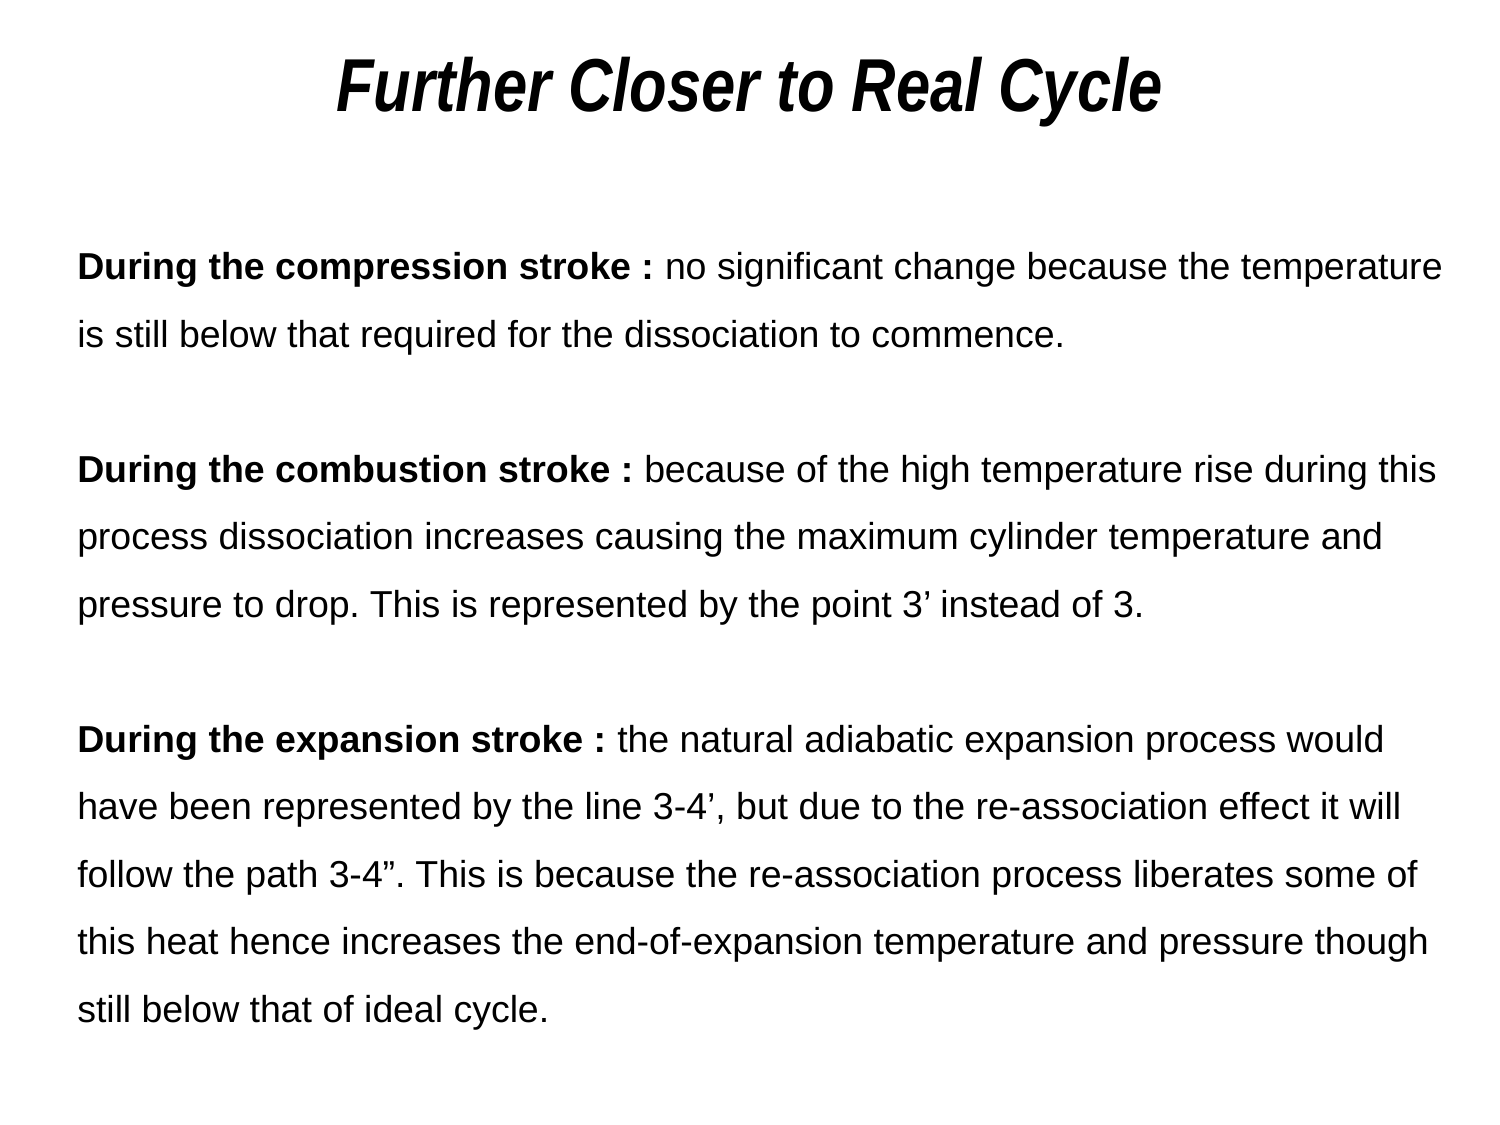

# Further Closer to Real Cycle
During the compression stroke : no significant change because the temperature is still below that required for the dissociation to commence.

During the combustion stroke : because of the high temperature rise during this process dissociation increases causing the maximum cylinder temperature and
pressure to drop. This is represented by the point 3’ instead of 3.

During the expansion stroke : the natural adiabatic expansion process would have been represented by the line 3-4’, but due to the re-association effect it will follow the path 3-4”. This is because the re-association process liberates some of this heat hence increases the end-of-expansion temperature and pressure though still below that of ideal cycle.